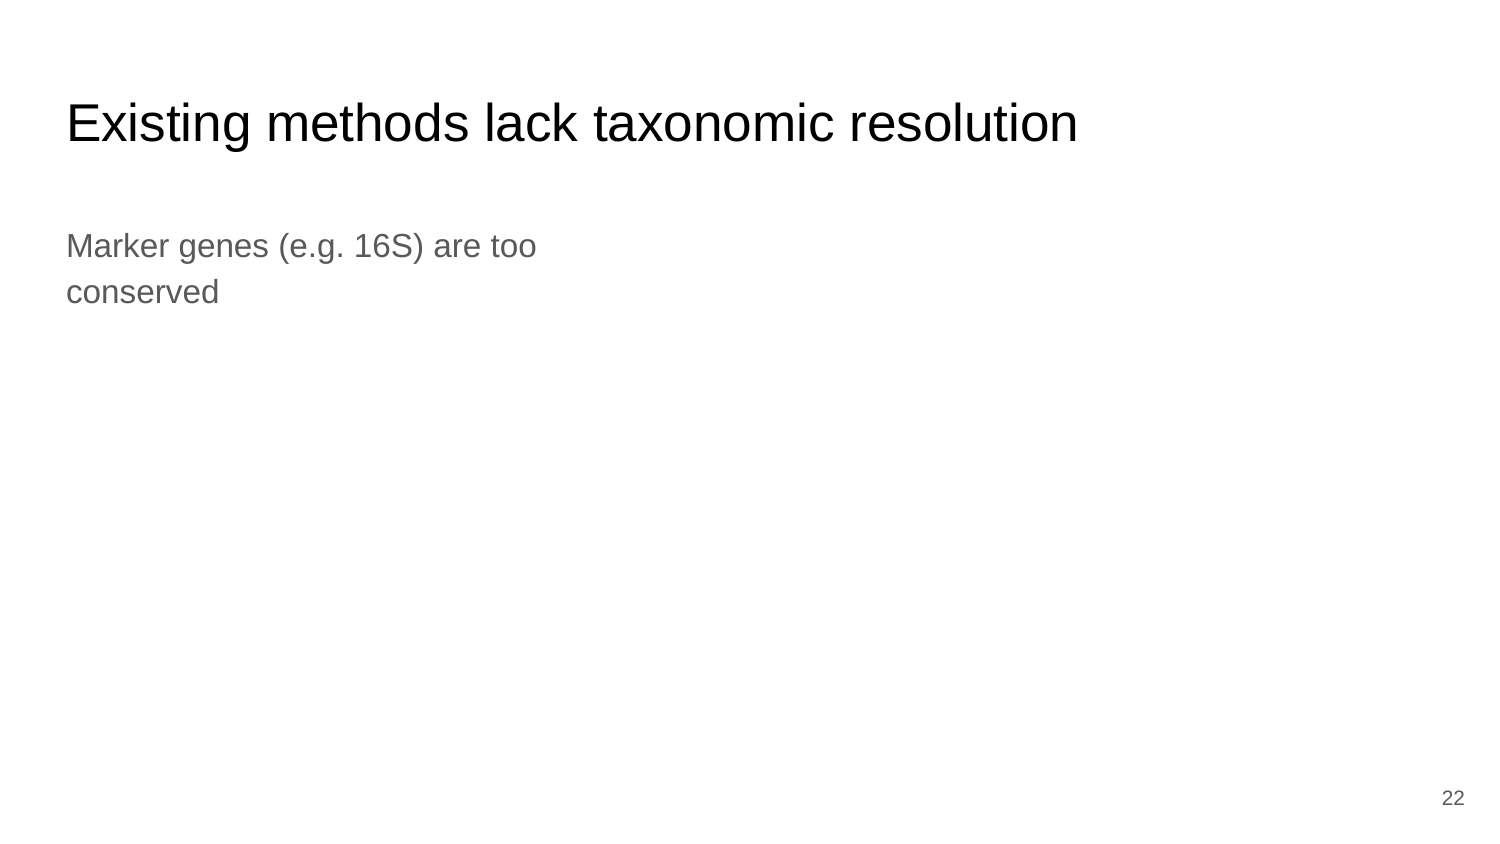

# Existing methods lack taxonomic resolution
Marker genes (e.g. 16S) are too conserved
22